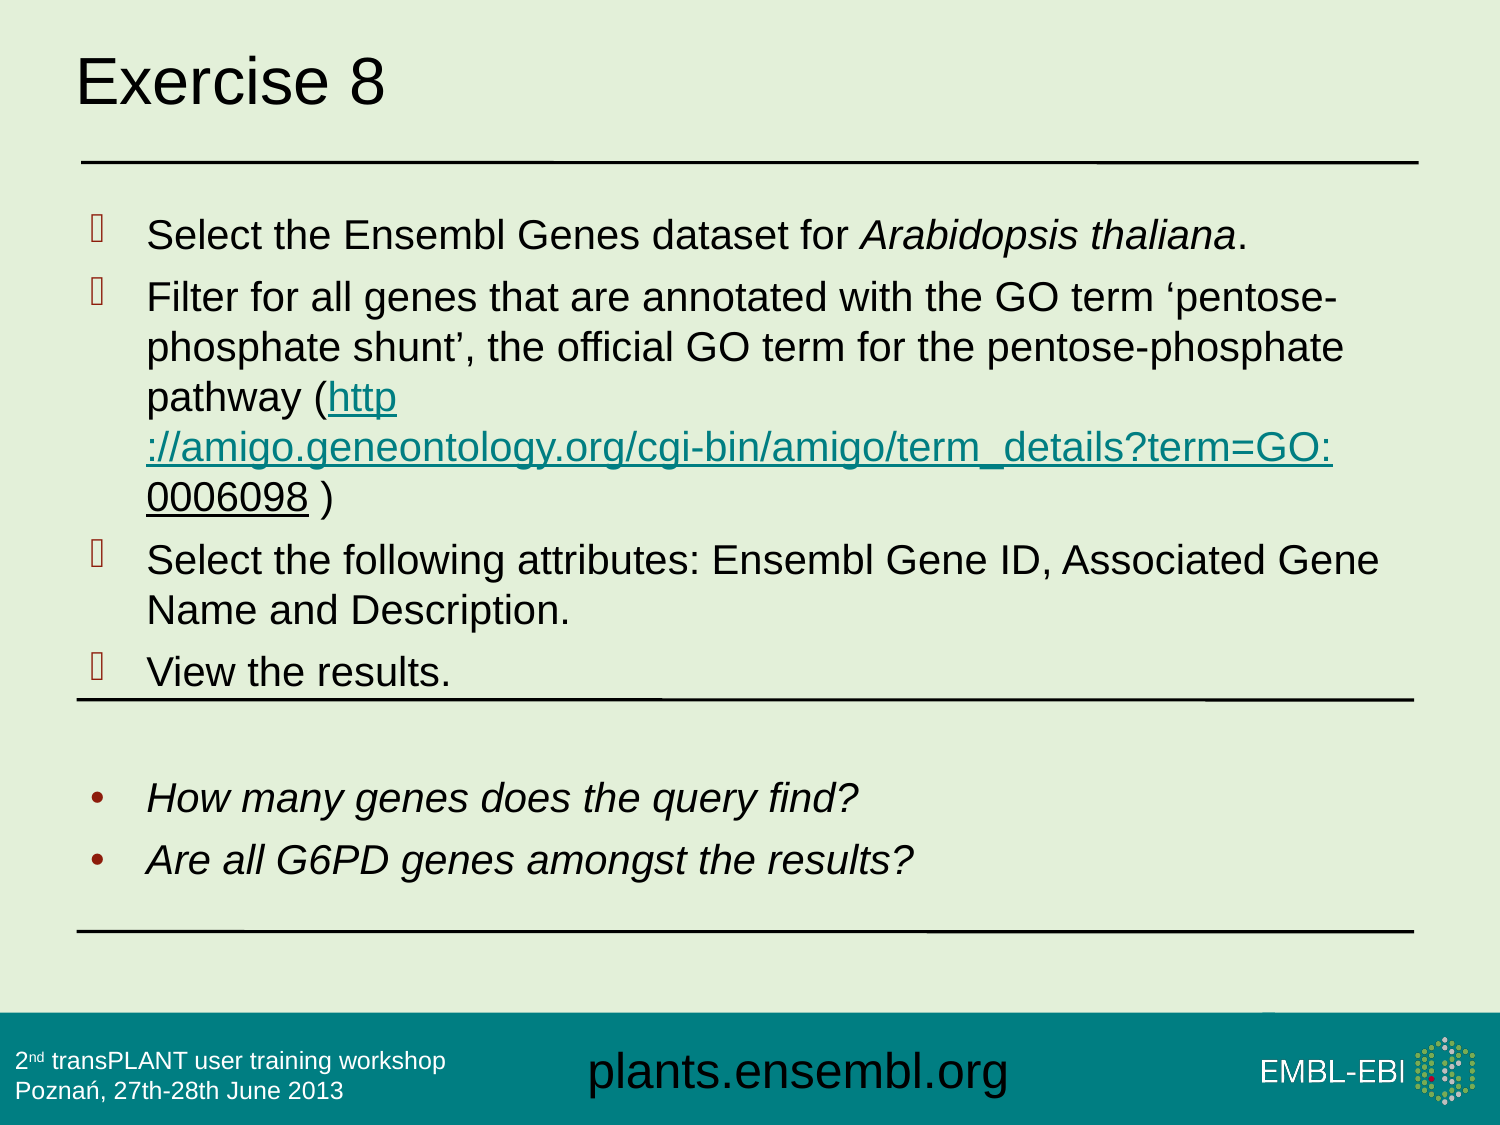

# Exercise 8
Select the Ensembl Genes dataset for Arabidopsis thaliana.
Filter for all genes that are annotated with the GO term ‘pentose-phosphate shunt’, the official GO term for the pentose-phosphate pathway (http://amigo.geneontology.org/cgi-bin/amigo/term_details?term=GO:0006098 )
Select the following attributes: Ensembl Gene ID, Associated Gene Name and Description.
View the results.

How many genes does the query find?
Are all G6PD genes amongst the results?